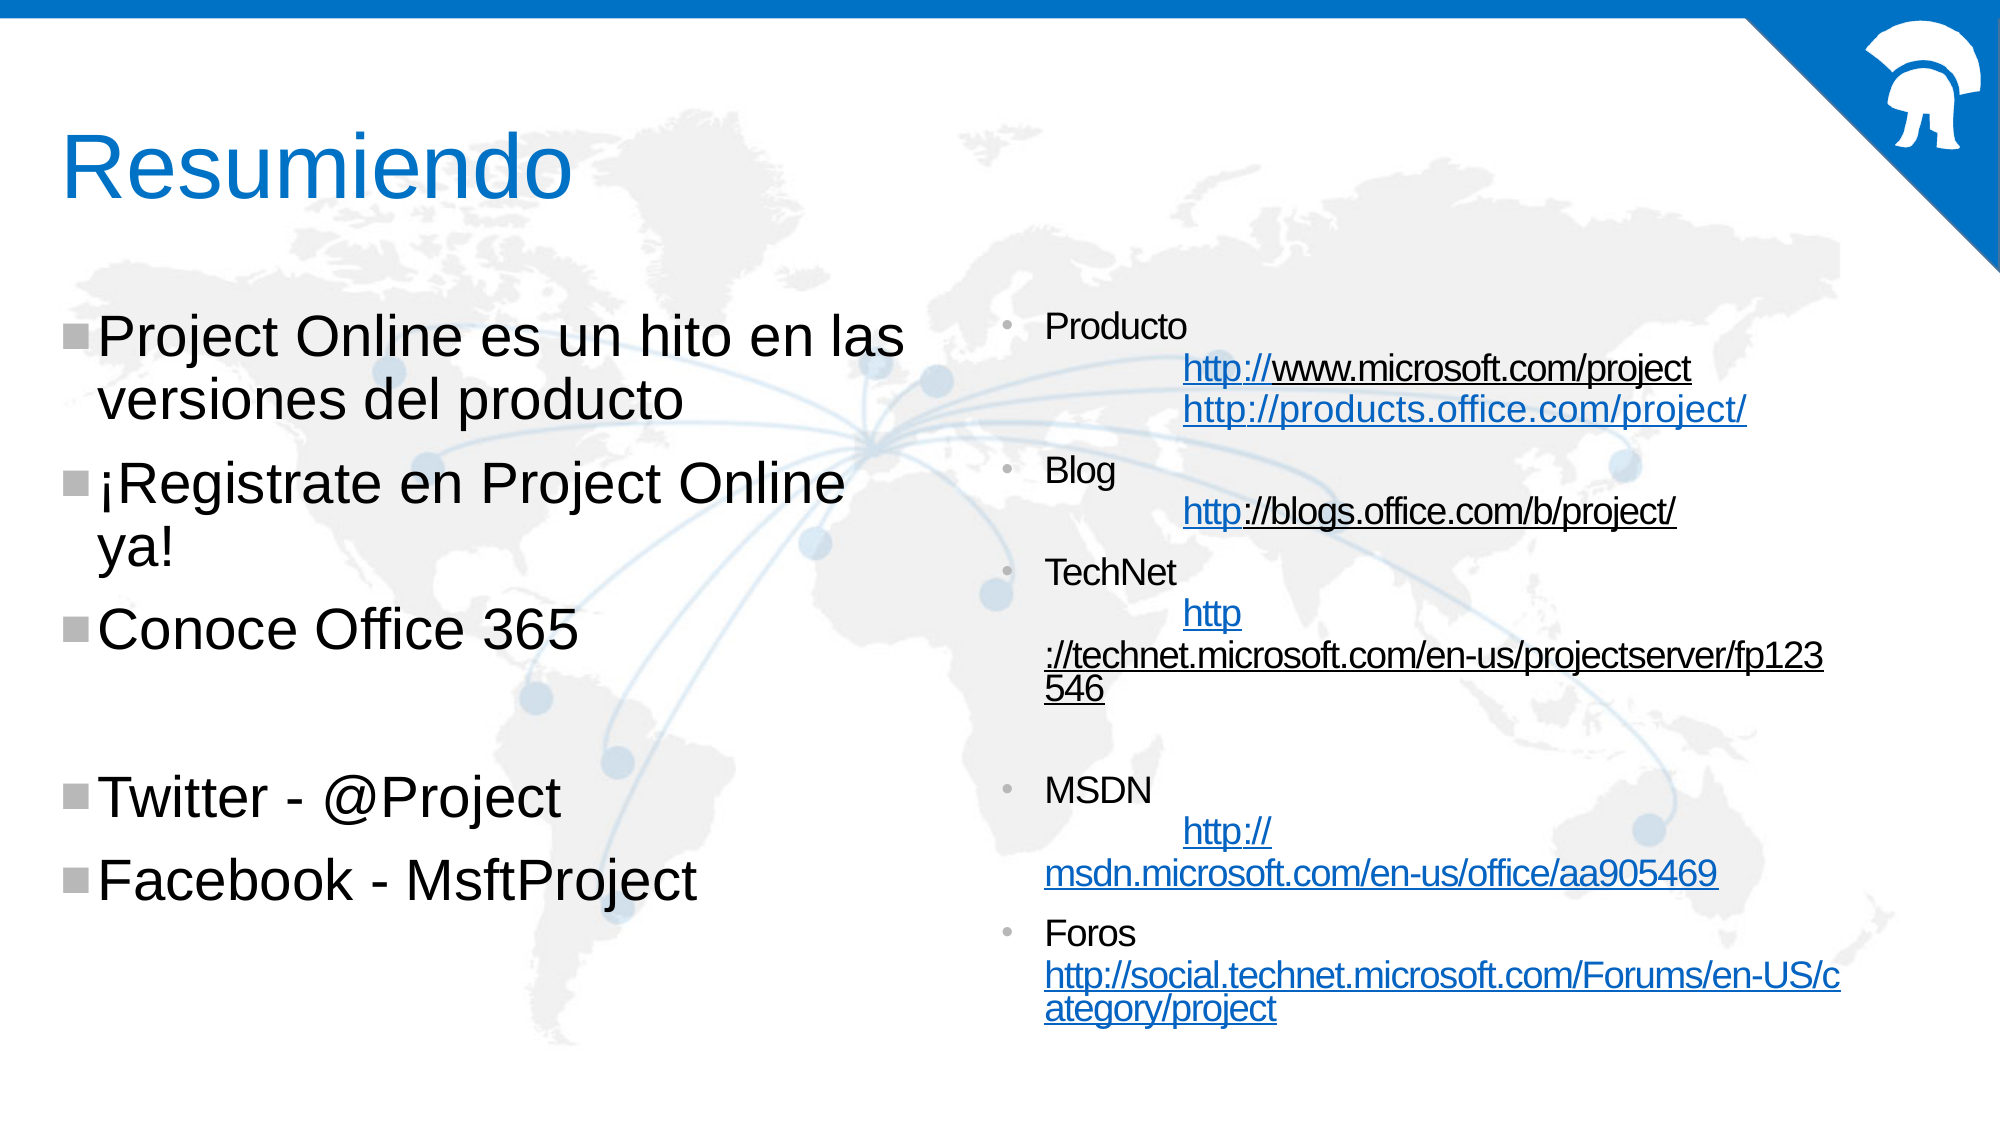

# Resumiendo
Project Online es un hito en las versiones del producto
¡Registrate en Project Online ya!
Conoce Office 365

Twitter - @Project
Facebook - MsftProject

Producto
	http://www.microsoft.com/project
	http://products.office.com/project/
Blog
	http://blogs.office.com/b/project/
TechNet
	http://technet.microsoft.com/en-us/projectserver/fp123546
MSDN
	http://msdn.microsoft.com/en-us/office/aa905469
Foros	http://social.technet.microsoft.com/Forums/en-US/category/project